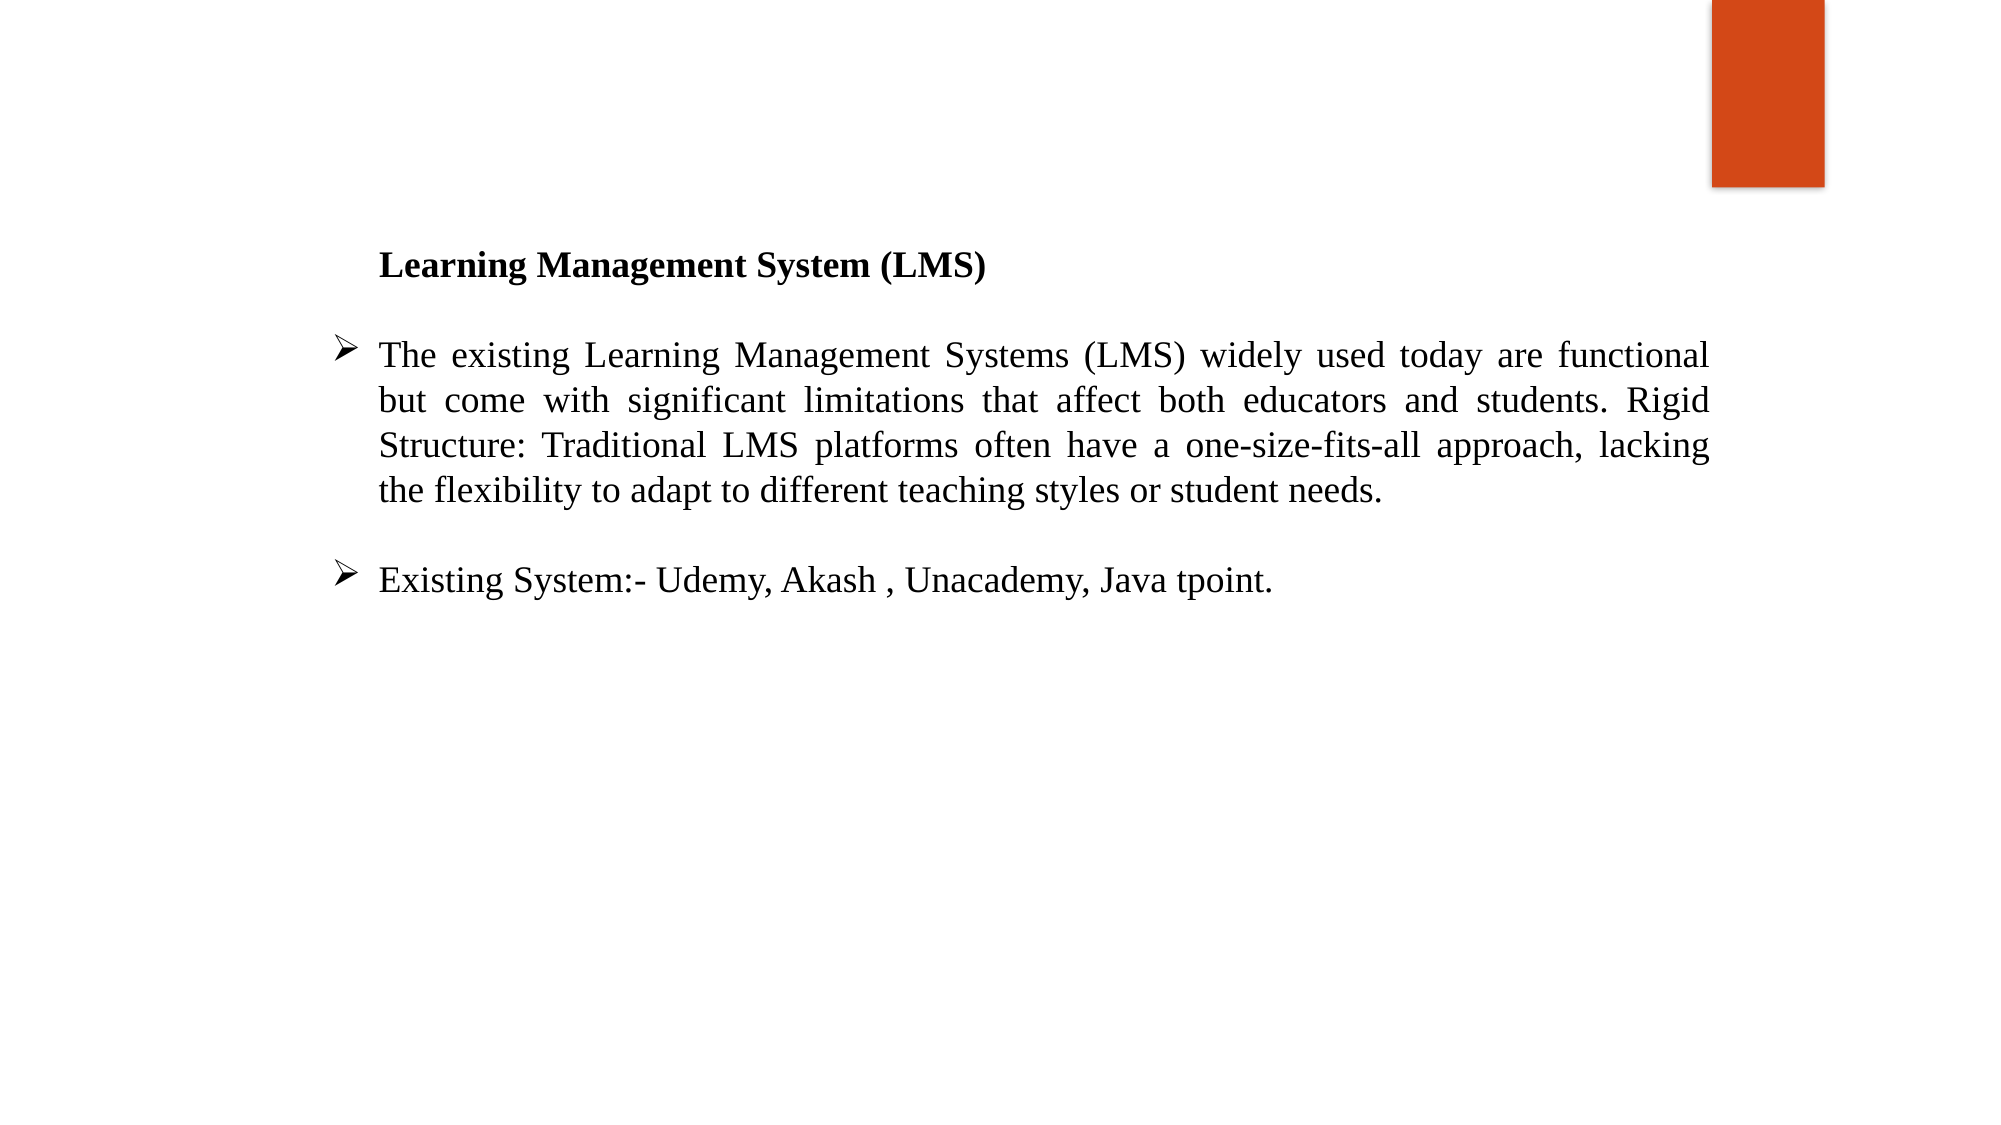

Learning Management System (LMS)

The existing Learning Management Systems (LMS) widely used today are functional but come with significant limitations that affect both educators and students. Rigid Structure: Traditional LMS platforms often have a one-size-fits-all approach, lacking the flexibility to adapt to different teaching styles or student needs.

Existing System:- Udemy, Akash , Unacademy, Java tpoint.